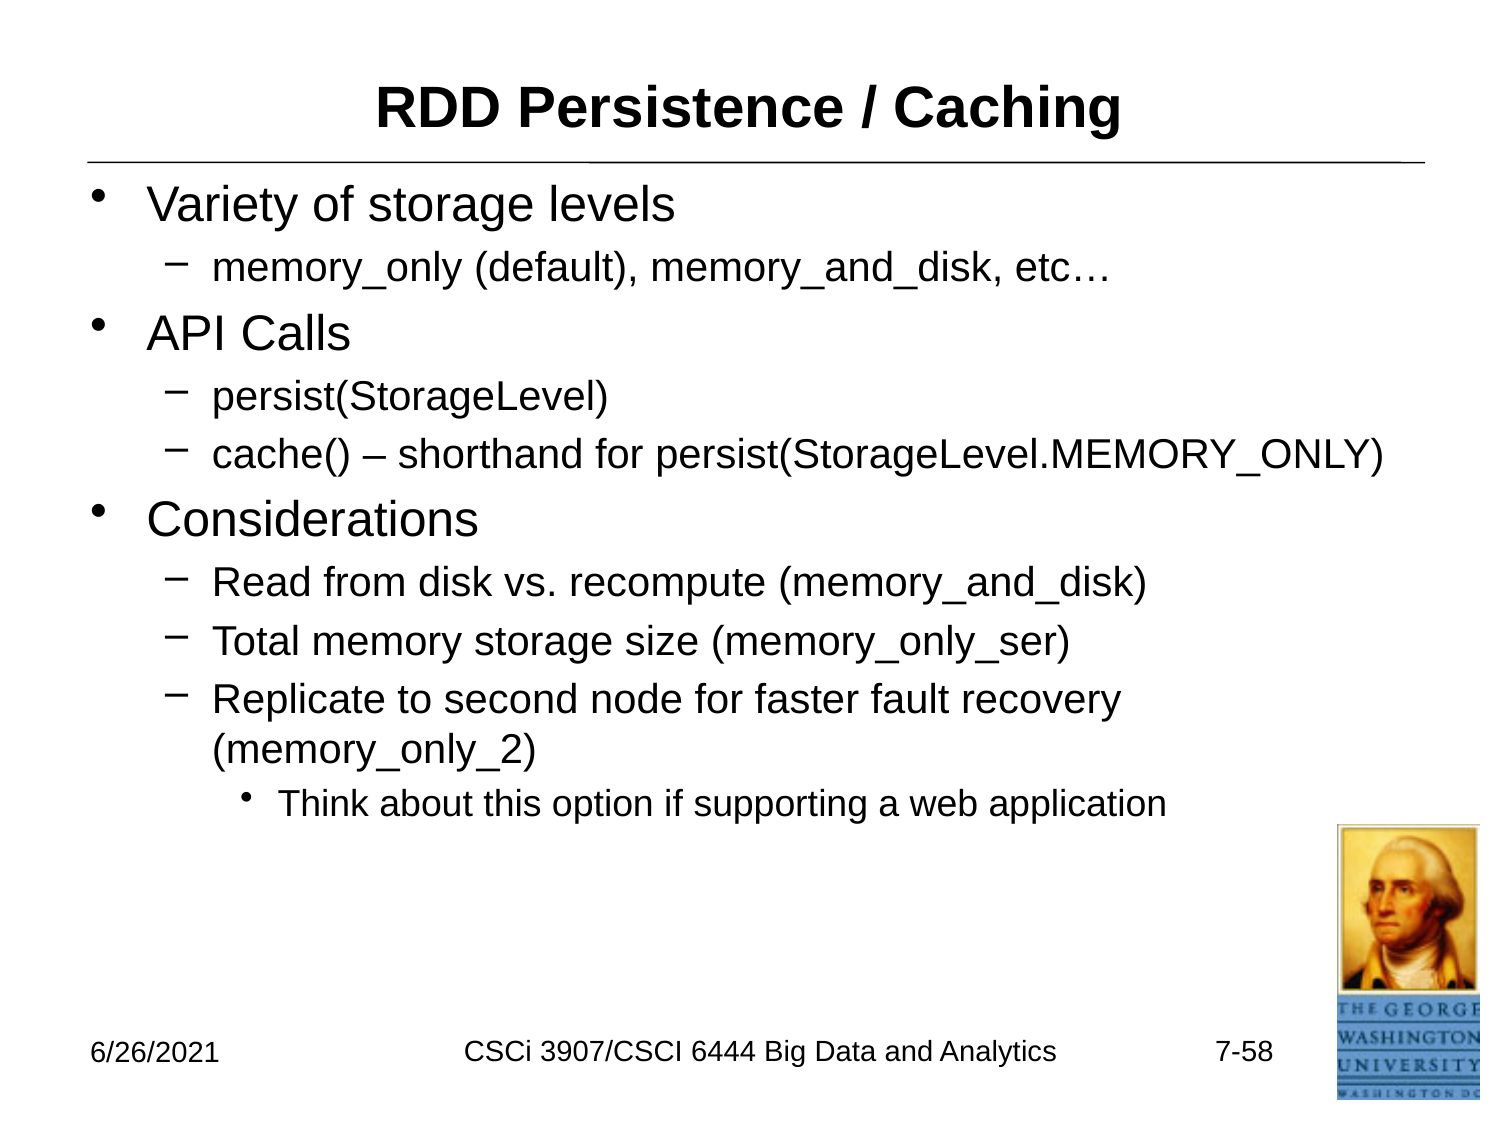

# RDD Persistence / Caching
Variety of storage levels
memory_only (default), memory_and_disk, etc…
API Calls
persist(StorageLevel)
cache() – shorthand for persist(StorageLevel.MEMORY_ONLY)
Considerations
Read from disk vs. recompute (memory_and_disk)
Total memory storage size (memory_only_ser)
Replicate to second node for faster fault recovery (memory_only_2)
Think about this option if supporting a web application

CSCi 3907/CSCI 6444 Big Data and Analytics
7-58
6/26/2021